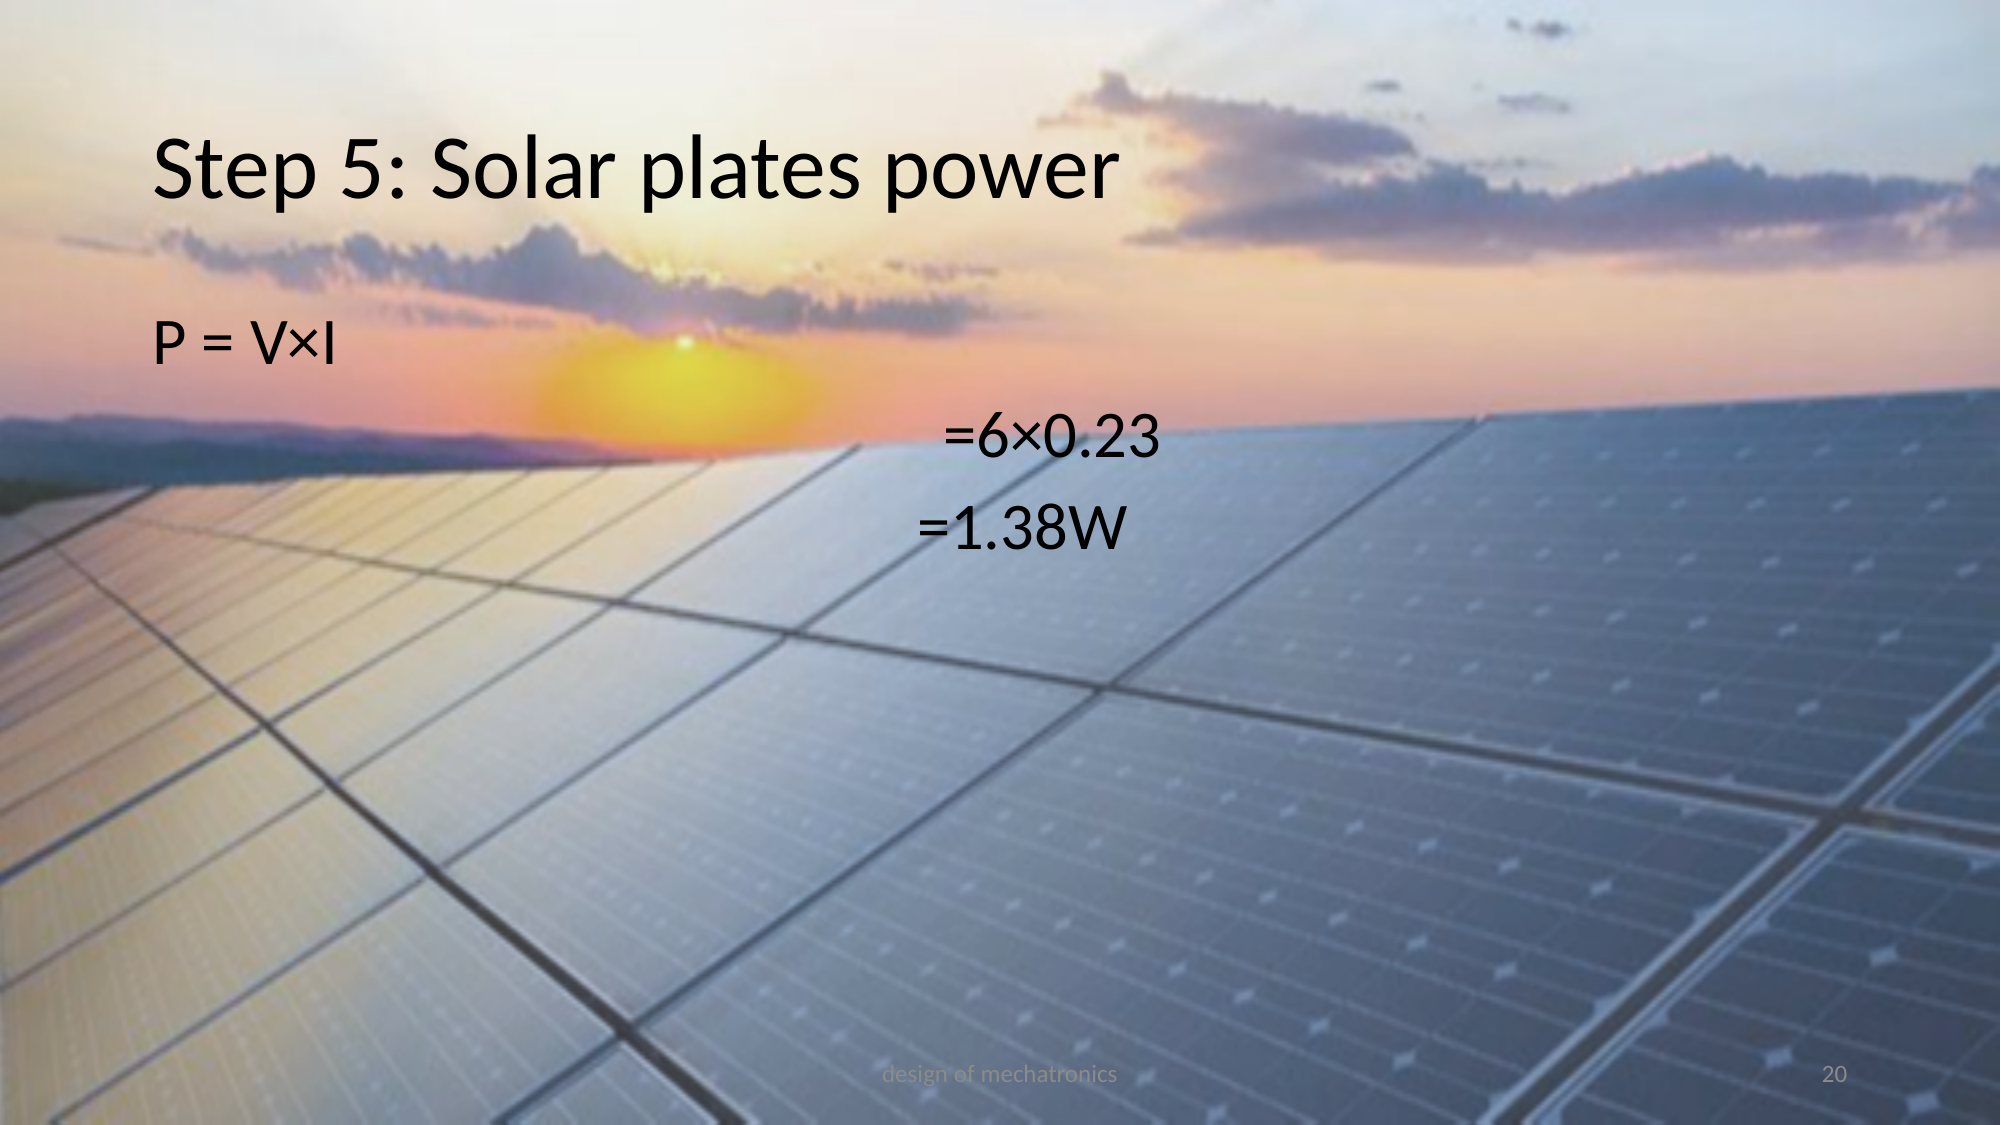

# Step 5: Solar plates power
P = V×I
       =6×0.23
   =1.38W

design of mechatronics
20